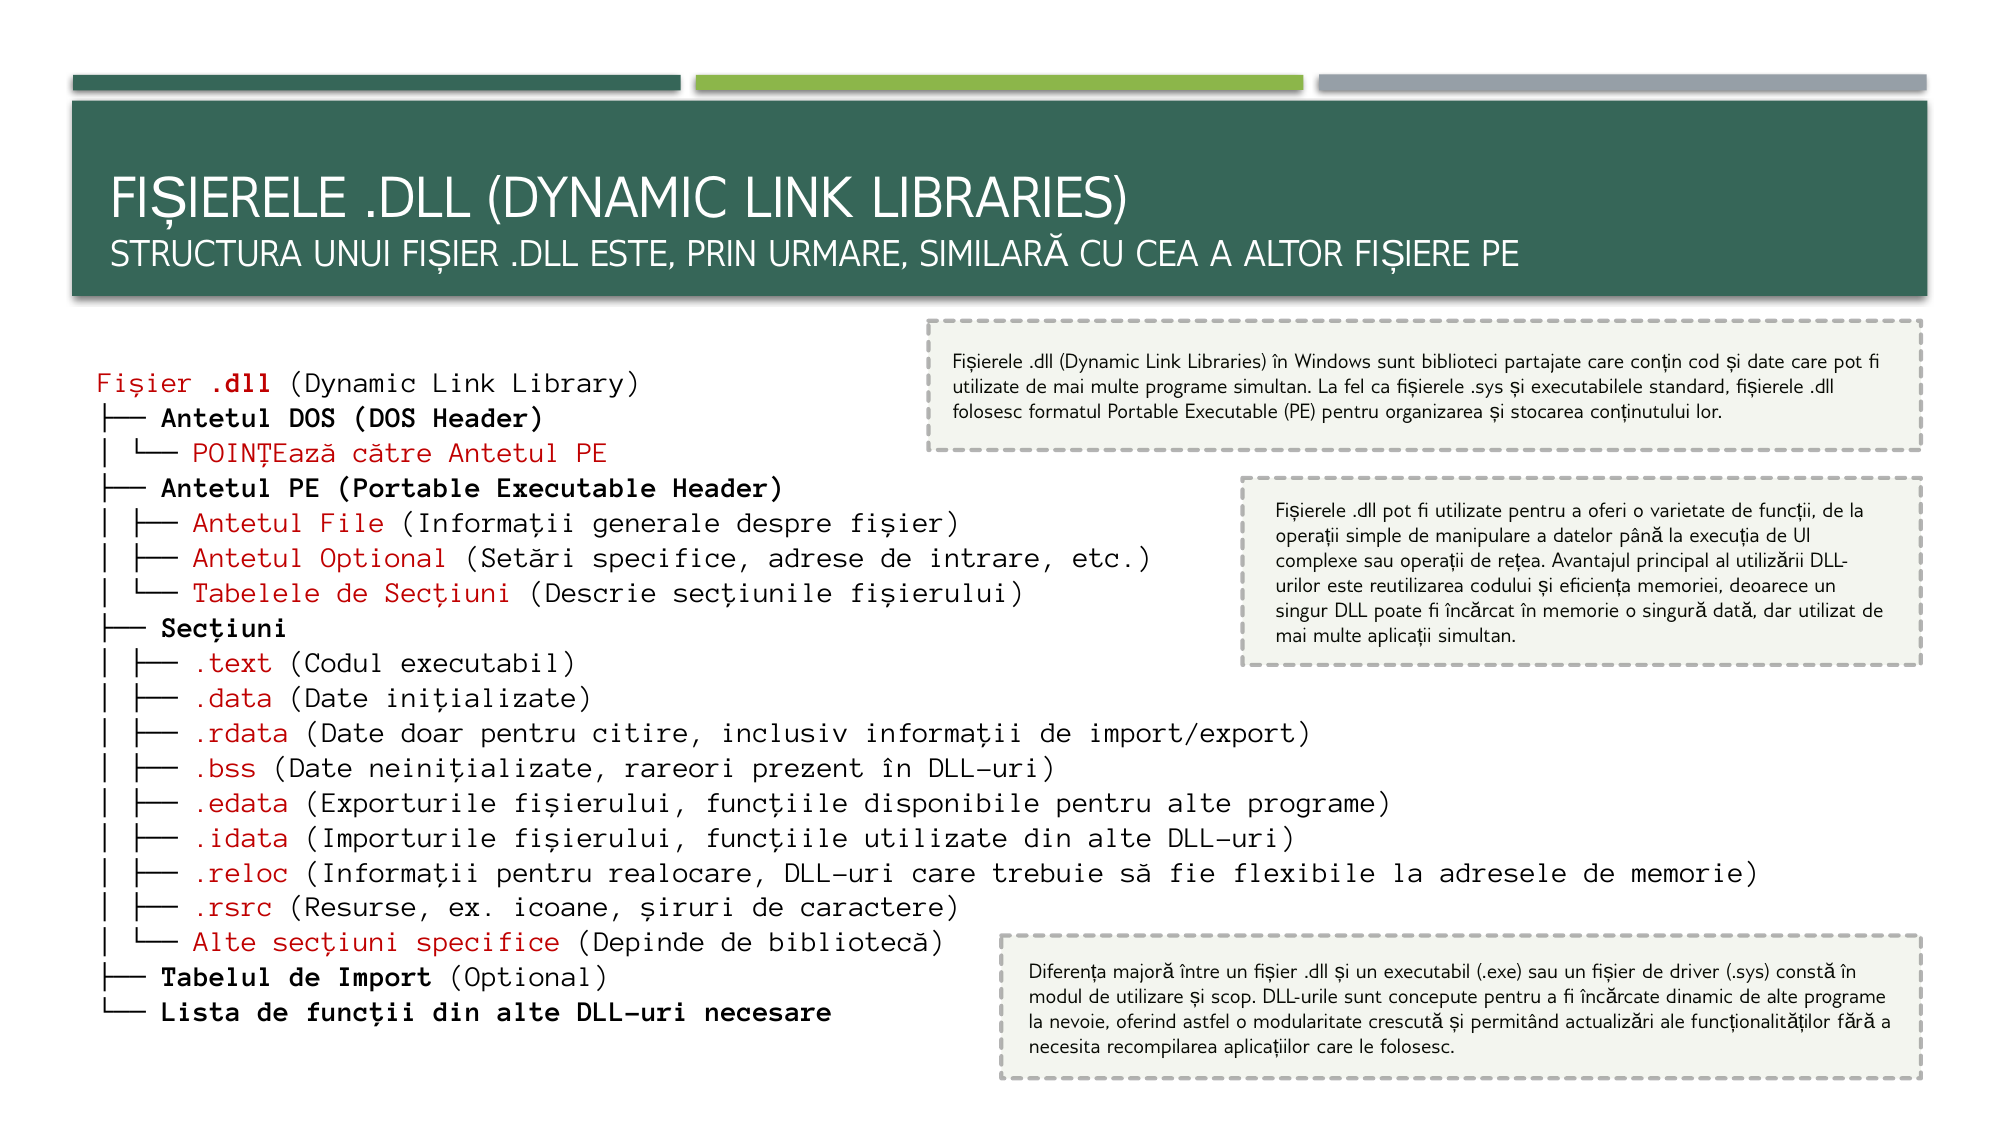

# Fișierele .dll (Dynamic Link Libraries) Structura unui fișier .dll este, prin urmare, similară cu cea a altor fișiere PE

Fișierele .dll (Dynamic Link Libraries) în Windows sunt biblioteci partajate care conțin cod și date care pot fi utilizate de mai multe programe simultan. La fel ca fișierele .sys și executabilele standard, fișierele .dll folosesc formatul Portable Executable (PE) pentru organizarea și stocarea conținutului lor.
Fișier .dll (Dynamic Link Library)
├── Antetul DOS (DOS Header)
│ └── POINȚEază către Antetul PE
├── Antetul PE (Portable Executable Header)
│ ├── Antetul File (Informații generale despre fișier)
│ ├── Antetul Optional (Setări specifice, adrese de intrare, etc.)
│ └── Tabelele de Secțiuni (Descrie secțiunile fișierului)
├── Secțiuni
│ ├── .text (Codul executabil)
│ ├── .data (Date inițializate)
│ ├── .rdata (Date doar pentru citire, inclusiv informații de import/export)
│ ├── .bss (Date neinițializate, rareori prezent în DLL-uri)
│ ├── .edata (Exporturile fișierului, funcțiile disponibile pentru alte programe)
│ ├── .idata (Importurile fișierului, funcțiile utilizate din alte DLL-uri)
│ ├── .reloc (Informații pentru realocare, DLL-uri care trebuie să fie flexibile la adresele de memorie)
│ ├── .rsrc (Resurse, ex. icoane, șiruri de caractere)
│ └── Alte secțiuni specifice (Depinde de bibliotecă)
├── Tabelul de Import (Optional)
└── Lista de funcții din alte DLL-uri necesare

Fișierele .dll pot fi utilizate pentru a oferi o varietate de funcții, de la operații simple de manipulare a datelor până la execuția de UI complexe sau operații de rețea. Avantajul principal al utilizării DLL-urilor este reutilizarea codului și eficiența memoriei, deoarece un singur DLL poate fi încărcat în memorie o singură dată, dar utilizat de mai multe aplicații simultan.

Diferența majoră între un fișier .dll și un executabil (.exe) sau un fișier de driver (.sys) constă în modul de utilizare și scop. DLL-urile sunt concepute pentru a fi încărcate dinamic de alte programe la nevoie, oferind astfel o modularitate crescută și permitând actualizări ale funcționalităților fără a necesita recompilarea aplicațiilor care le folosesc.